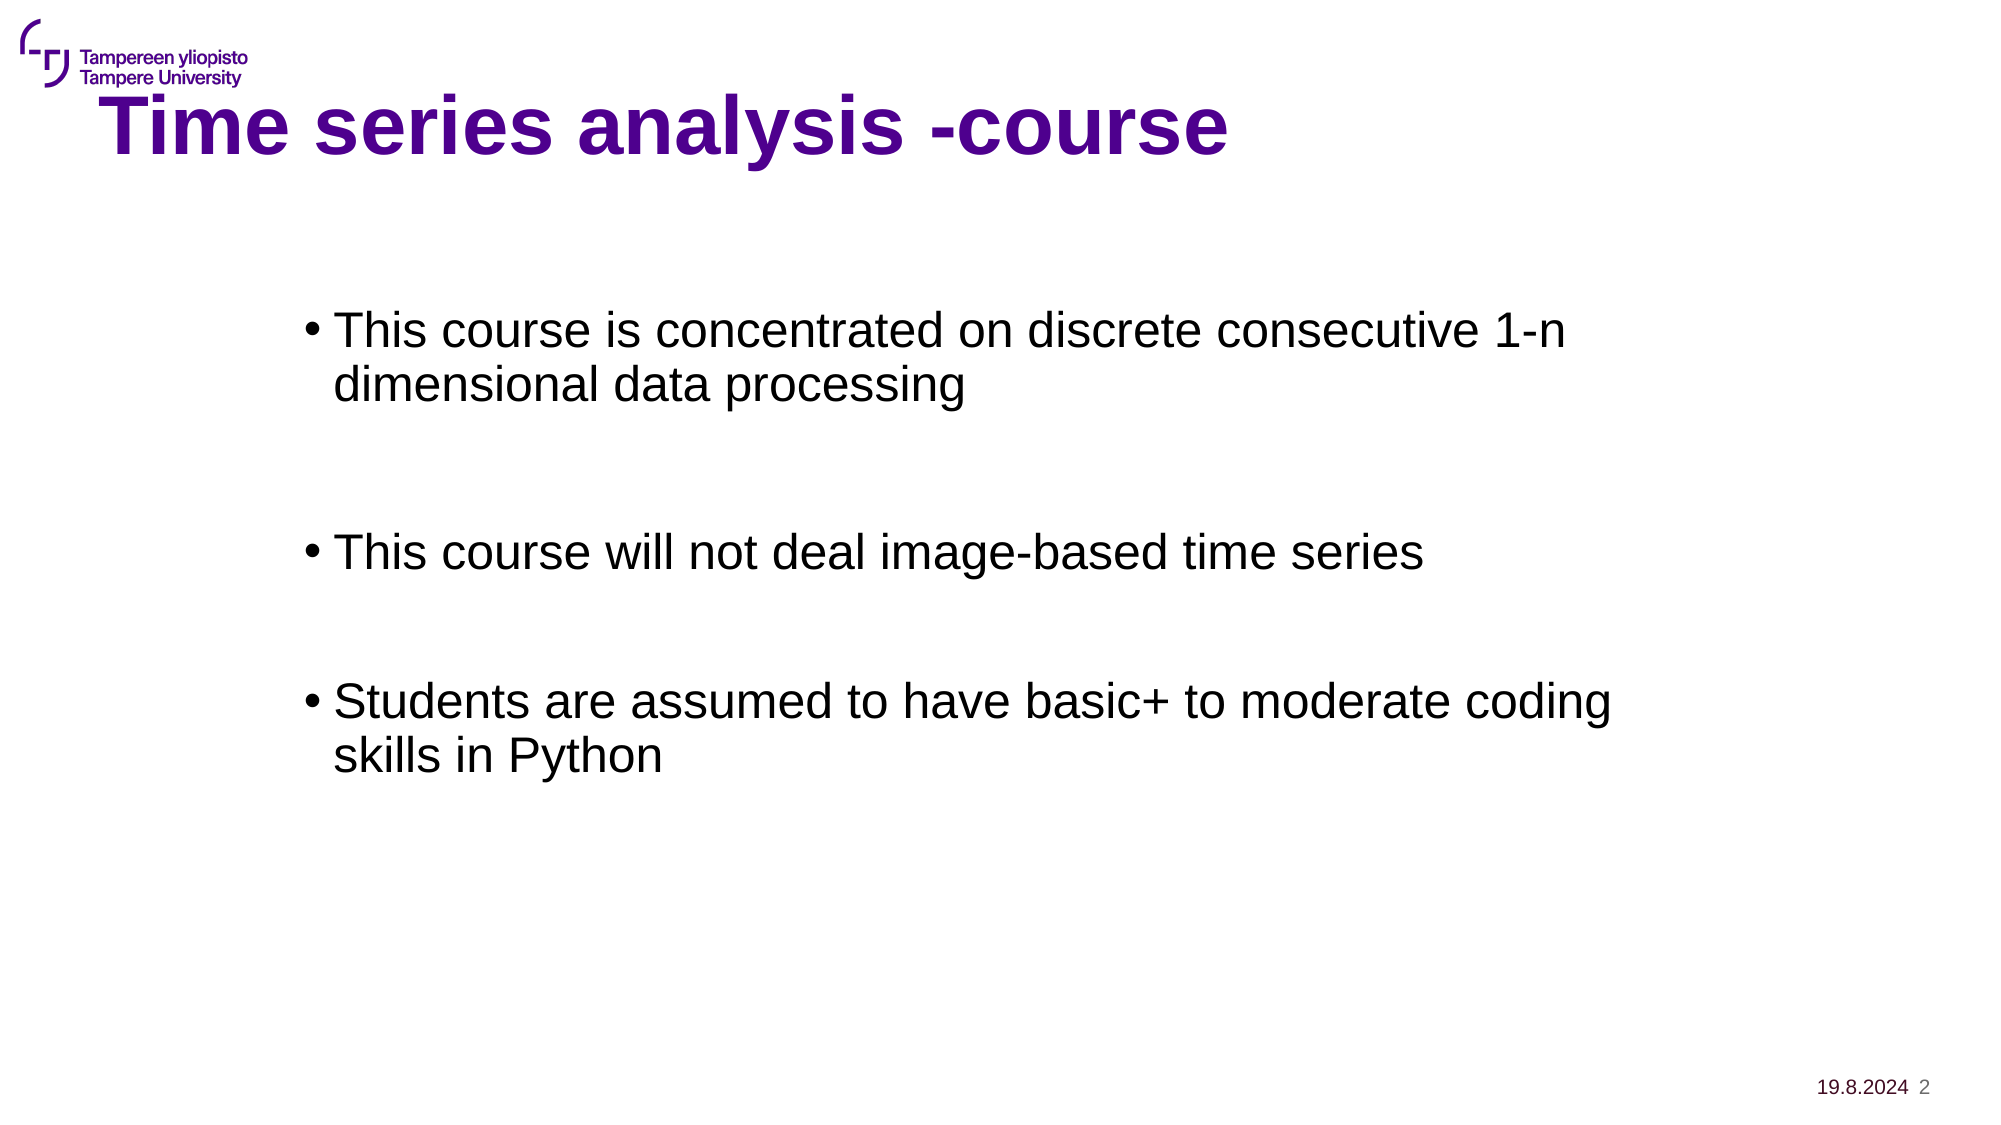

2
# Time series analysis -course
This course is concentrated on discrete consecutive 1-n dimensional data processing

This course will not deal image-based time series

Students are assumed to have basic+ to moderate coding skills in Python

19.8.2024